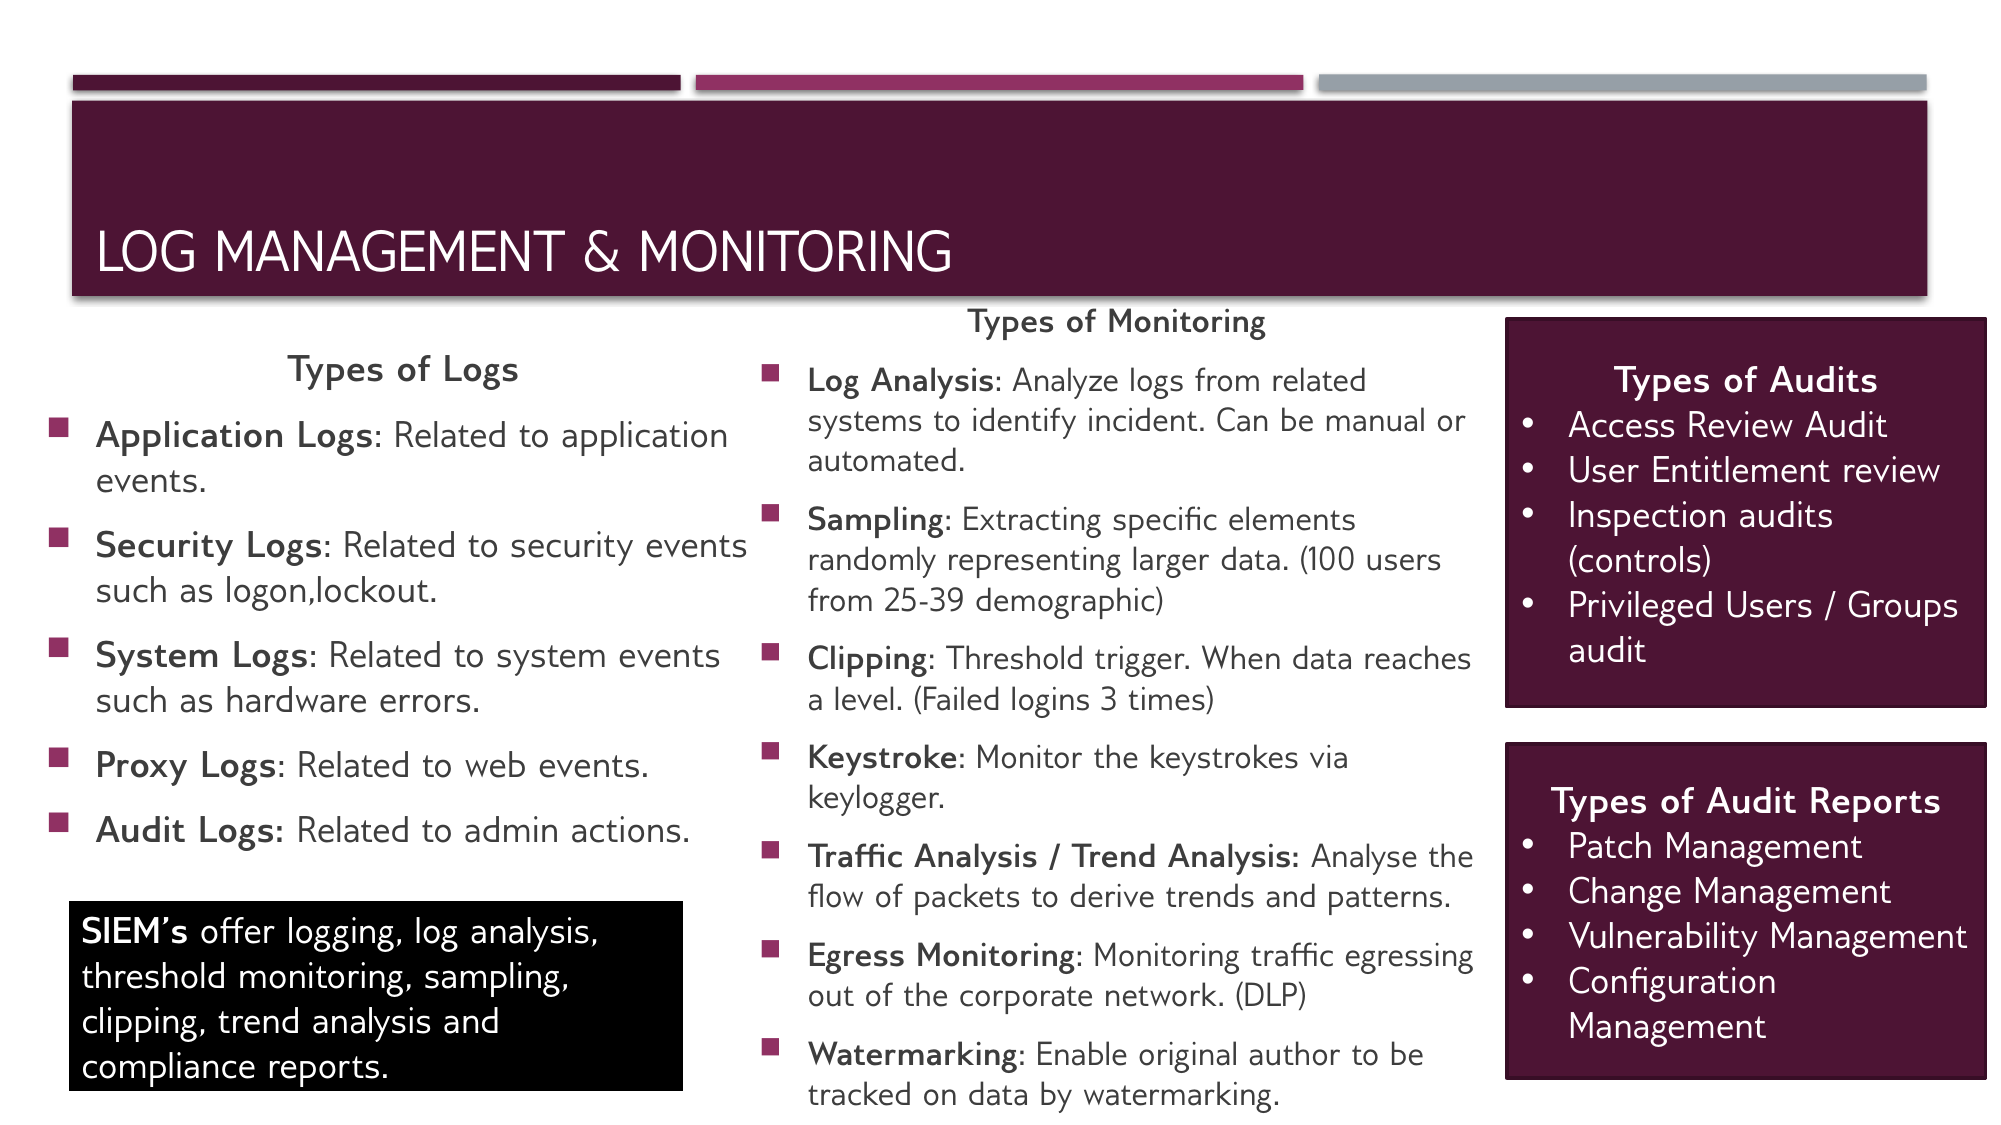

# LOG Management & Monitoring
Types of Monitoring
Log Analysis: Analyze logs from related systems to identify incident. Can be manual or automated.
Sampling: Extracting specific elements randomly representing larger data. (100 users from 25-39 demographic)
Clipping: Threshold trigger. When data reaches a level. (Failed logins 3 times)
Keystroke: Monitor the keystrokes via keylogger.
Traffic Analysis / Trend Analysis: Analyse the flow of packets to derive trends and patterns.
Egress Monitoring: Monitoring traffic egressing out of the corporate network. (DLP)
Watermarking: Enable original author to be tracked on data by watermarking.
Types of Logs
Application Logs: Related to application events.
Security Logs: Related to security events such as logon,lockout.
System Logs: Related to system events such as hardware errors.
Proxy Logs: Related to web events.
Audit Logs: Related to admin actions.
Types of Audits
Access Review Audit
User Entitlement review
Inspection audits (controls)
Privileged Users / Groups audit
Types of Audit Reports
Patch Management
Change Management
Vulnerability Management
Configuration Management
SIEM’s offer logging, log analysis, threshold monitoring, sampling, clipping, trend analysis and compliance reports.